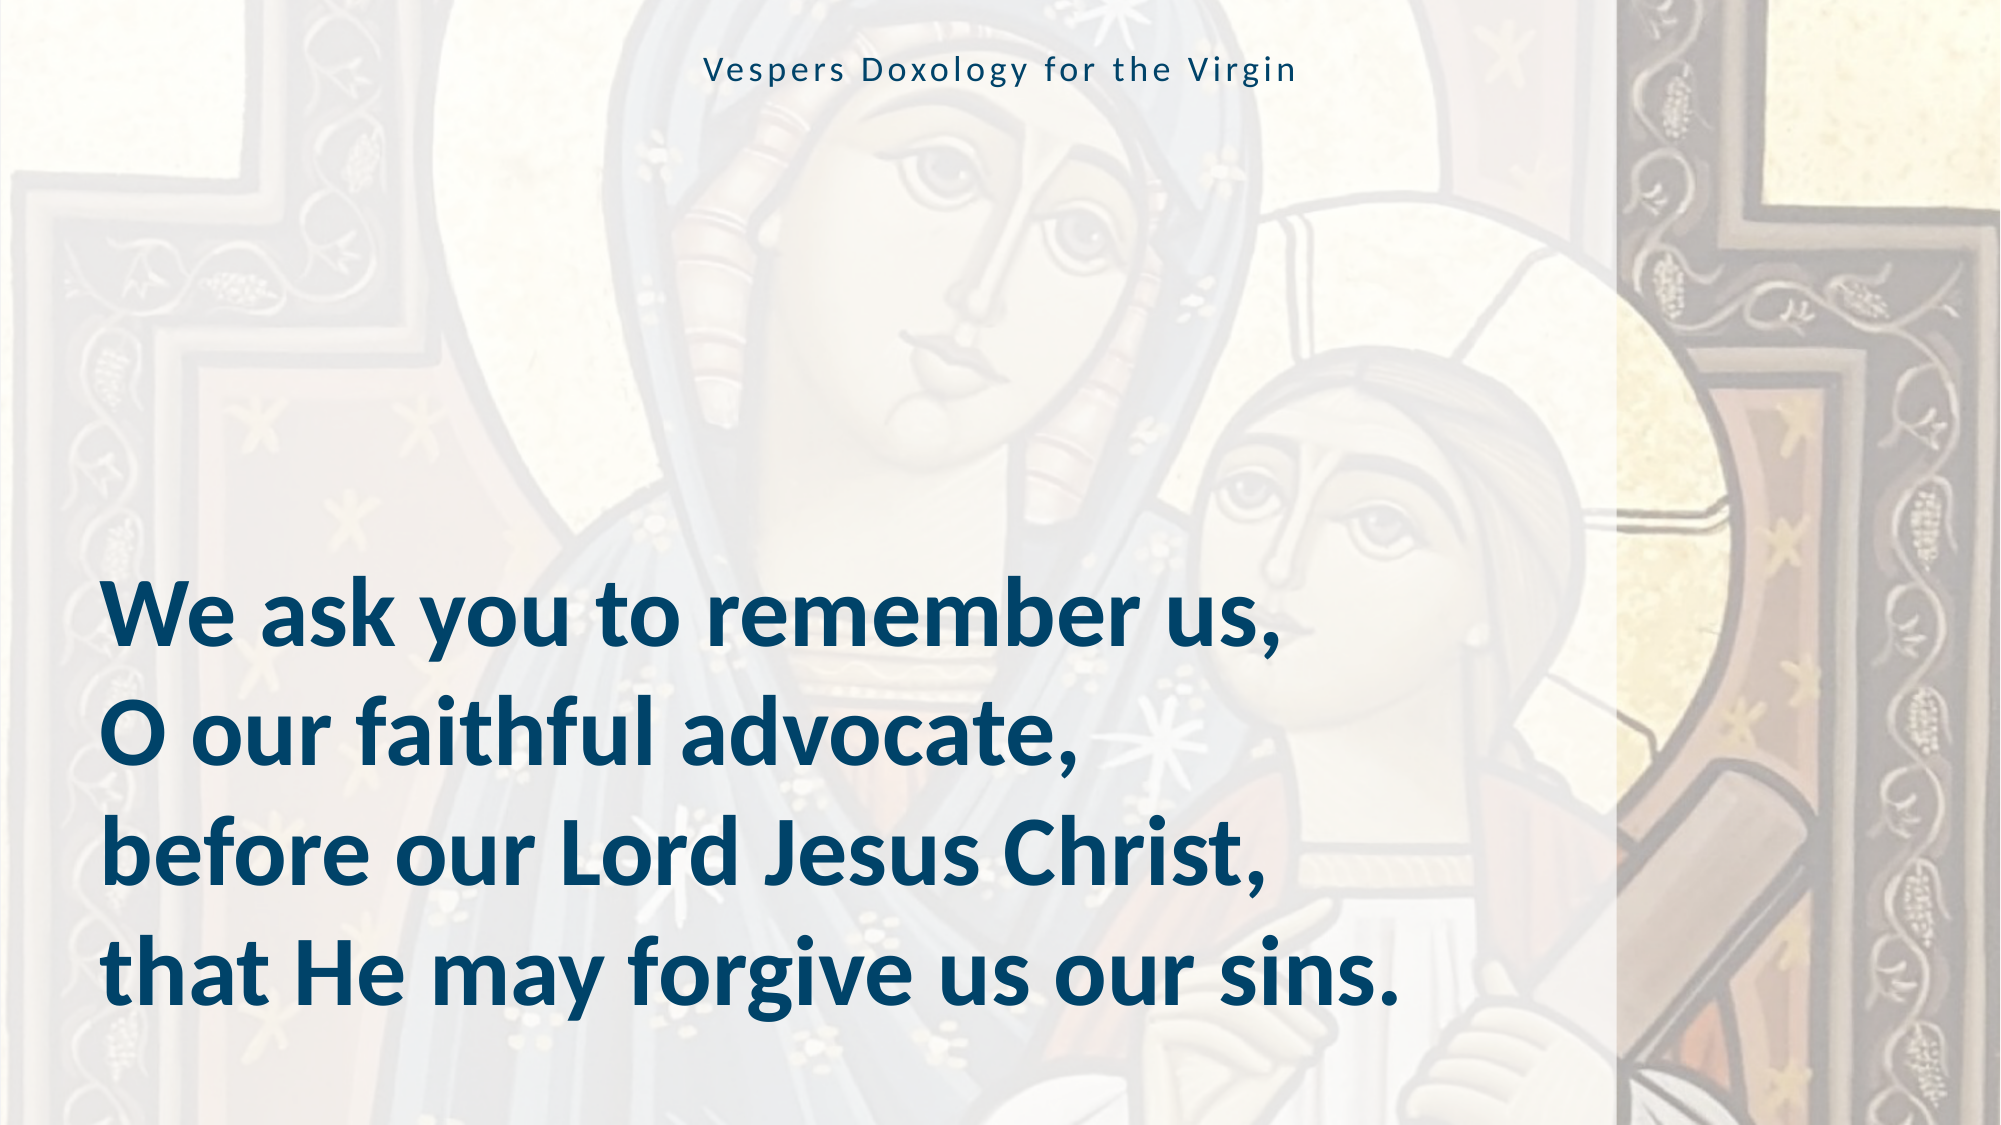

Vespers Doxology for the Virgin

We ask you to remember us,
O our faithful advocate,
before our Lord Jesus Christ,
that He may forgive us our sins.